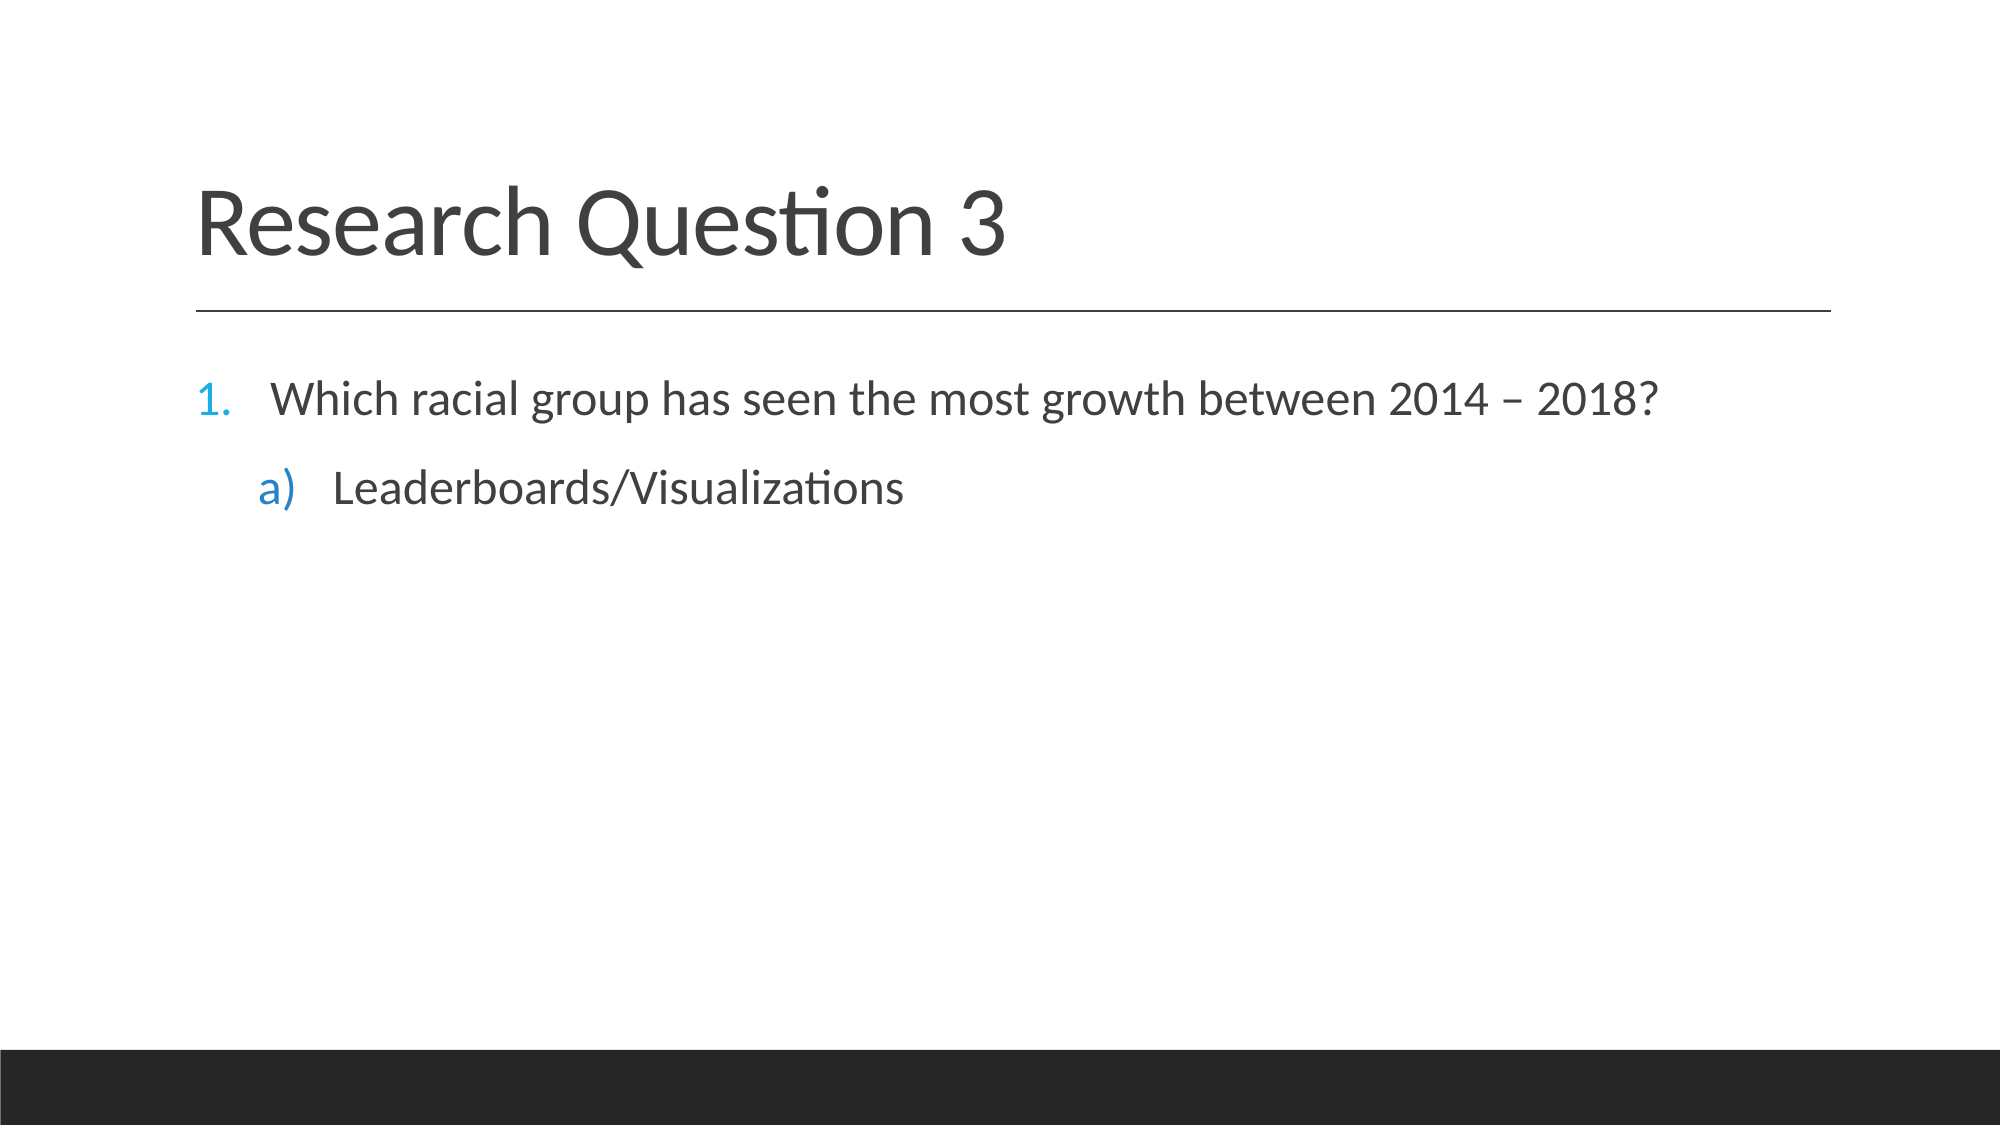

# Research Question 3
Which racial group has seen the most growth between 2014 – 2018?
Leaderboards/Visualizations